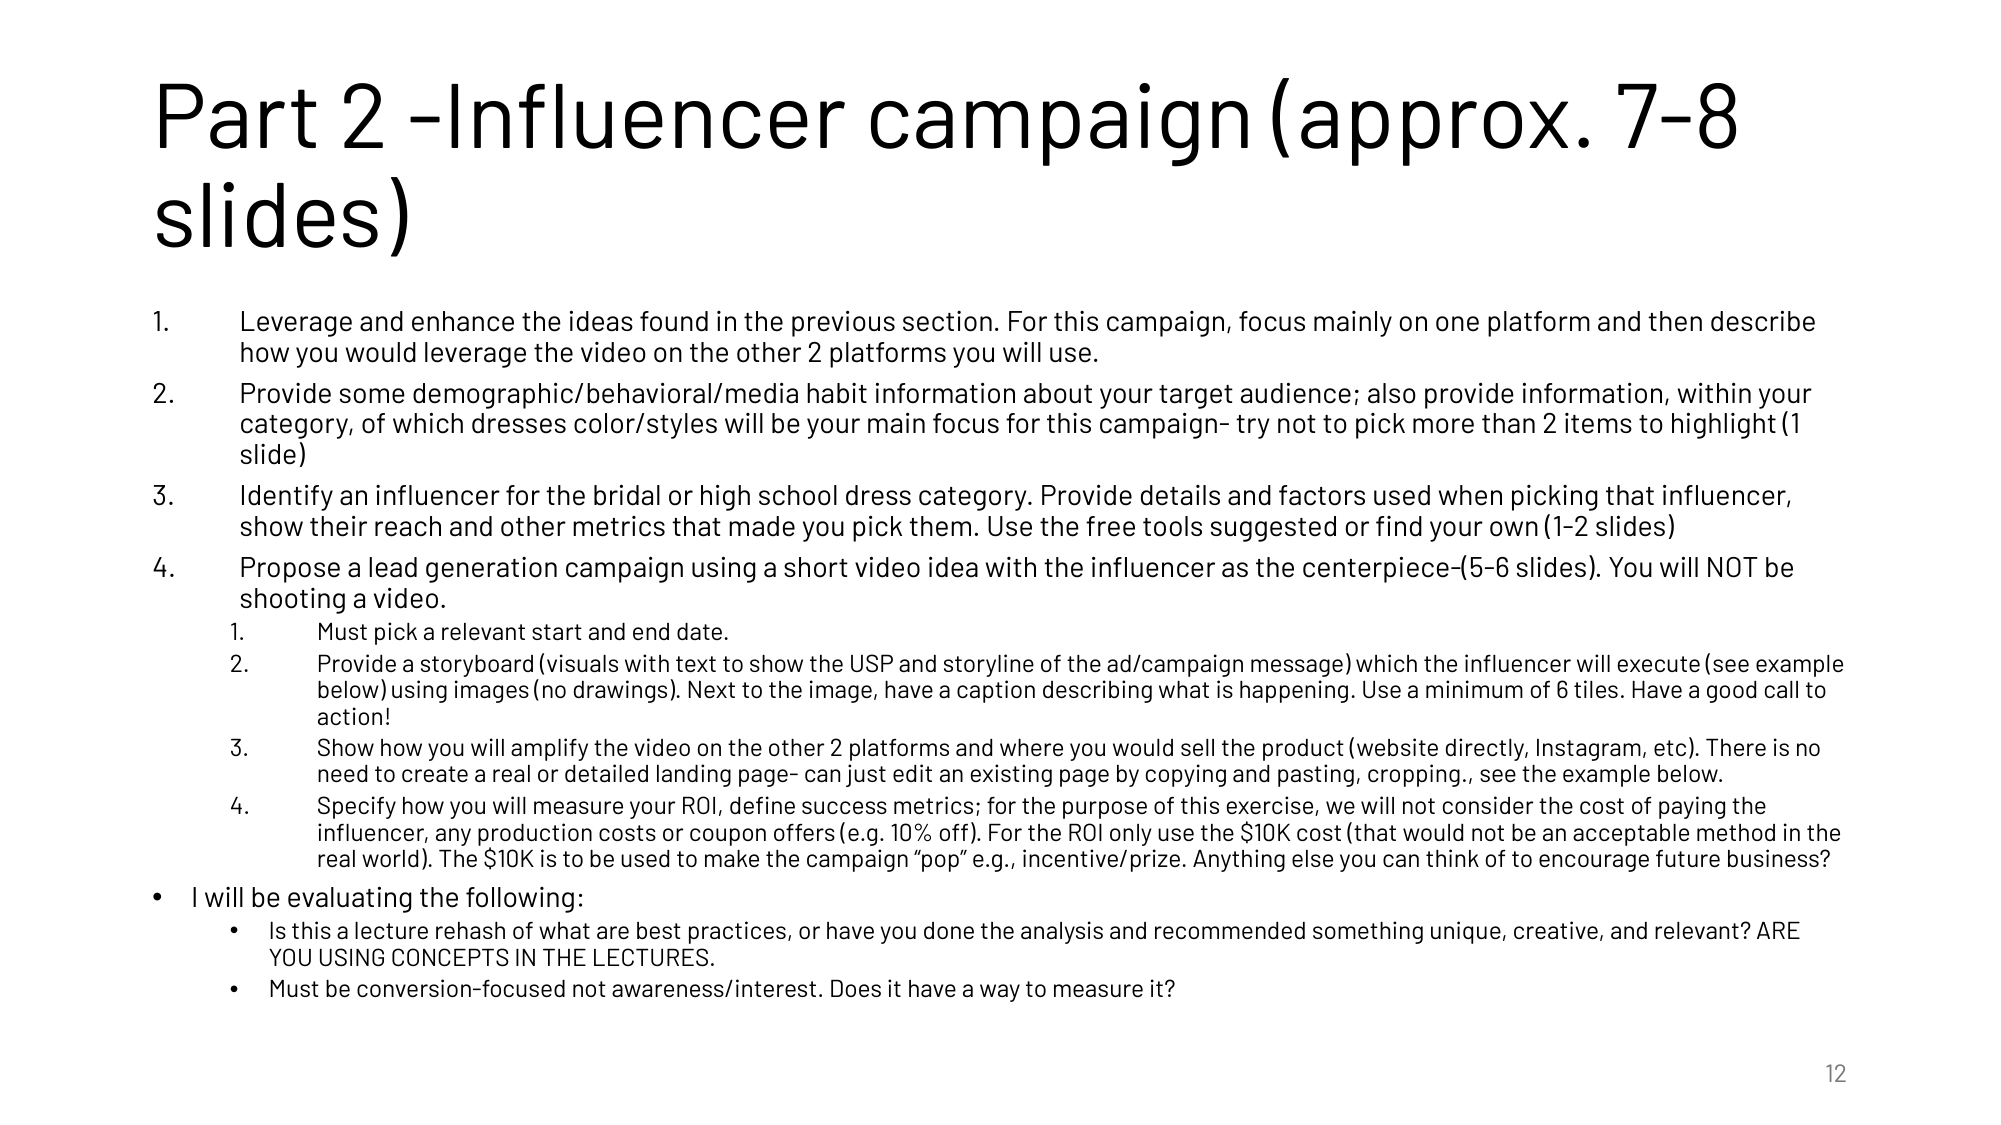

# Part 2 -Influencer campaign (approx. 7-8 slides)
Leverage and enhance the ideas found in the previous section. For this campaign, focus mainly on one platform and then describe how you would leverage the video on the other 2 platforms you will use.
Provide some demographic/behavioral/media habit information about your target audience; also provide information, within your category, of which dresses color/styles will be your main focus for this campaign- try not to pick more than 2 items to highlight (1 slide)
Identify an influencer for the bridal or high school dress category. Provide details and factors used when picking that influencer, show their reach and other metrics that made you pick them. Use the free tools suggested or find your own (1-2 slides)
Propose a lead generation campaign using a short video idea with the influencer as the centerpiece-(5-6 slides). You will NOT be shooting a video.
Must pick a relevant start and end date.
Provide a storyboard (visuals with text to show the USP and storyline of the ad/campaign message) which the influencer will execute (see example below) using images (no drawings). Next to the image, have a caption describing what is happening. Use a minimum of 6 tiles. Have a good call to action!
Show how you will amplify the video on the other 2 platforms and where you would sell the product (website directly, Instagram, etc). There is no need to create a real or detailed landing page- can just edit an existing page by copying and pasting, cropping., see the example below.
Specify how you will measure your ROI, define success metrics; for the purpose of this exercise, we will not consider the cost of paying the influencer, any production costs or coupon offers (e.g. 10% off). For the ROI only use the $10K cost (that would not be an acceptable method in the real world). The $10K is to be used to make the campaign “pop” e.g., incentive/prize. Anything else you can think of to encourage future business?
I will be evaluating the following:
Is this a lecture rehash of what are best practices, or have you done the analysis and recommended something unique, creative, and relevant? ARE YOU USING CONCEPTS IN THE LECTURES.
Must be conversion-focused not awareness/interest. Does it have a way to measure it?
12